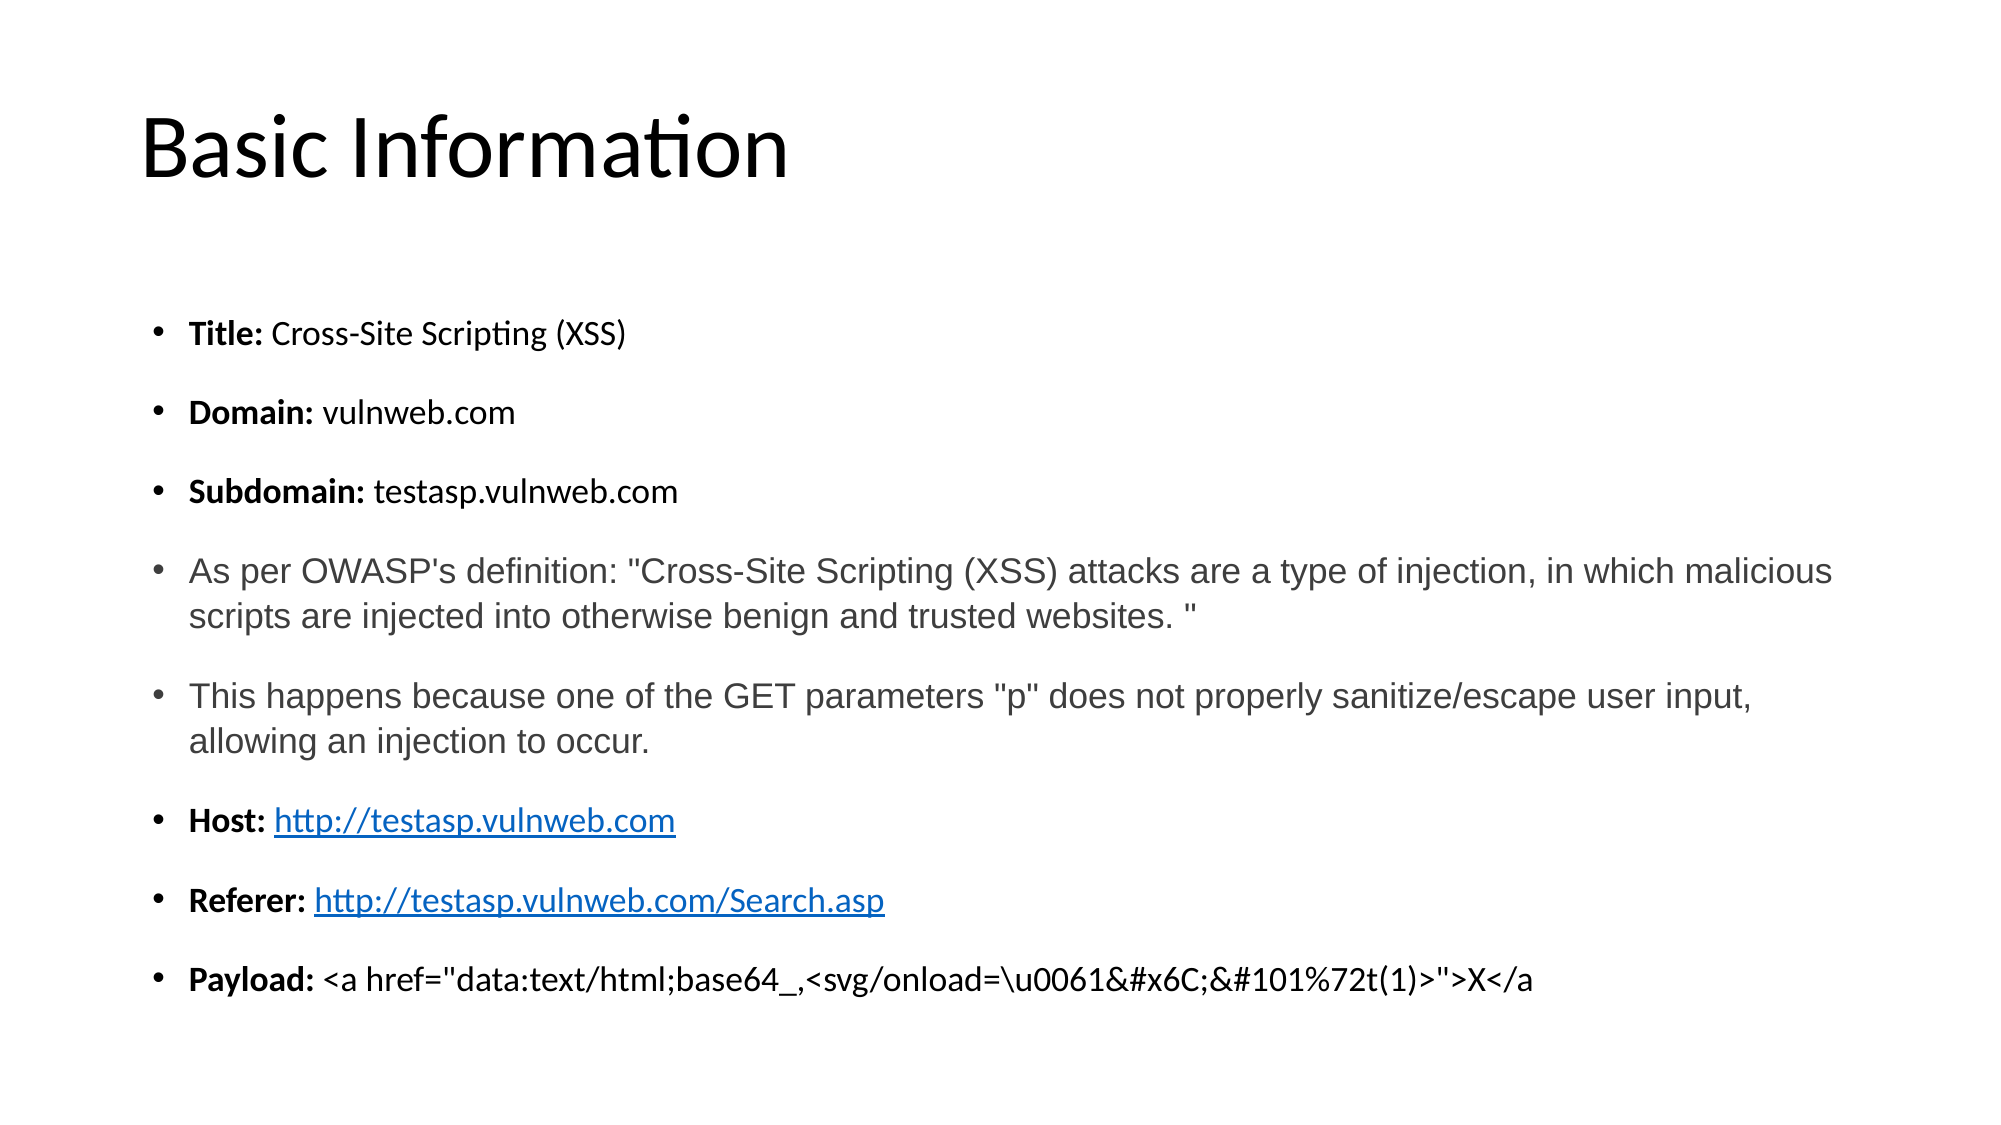

# Basic Information
Title: Cross-Site Scripting (XSS)
Domain: vulnweb.com
Subdomain: testasp.vulnweb.com
As per OWASP's definition: "Cross-Site Scripting (XSS) attacks are a type of injection, in which malicious scripts are injected into otherwise benign and trusted websites. "
This happens because one of the GET parameters "p" does not properly sanitize/escape user input, allowing an injection to occur.
Host: http://testasp.vulnweb.com
Referer: http://testasp.vulnweb.com/Search.asp
Payload: <a href="data:text/html;base64_,<svg/onload=\u0061&#x6C;&#101%72t(1)>">X</a